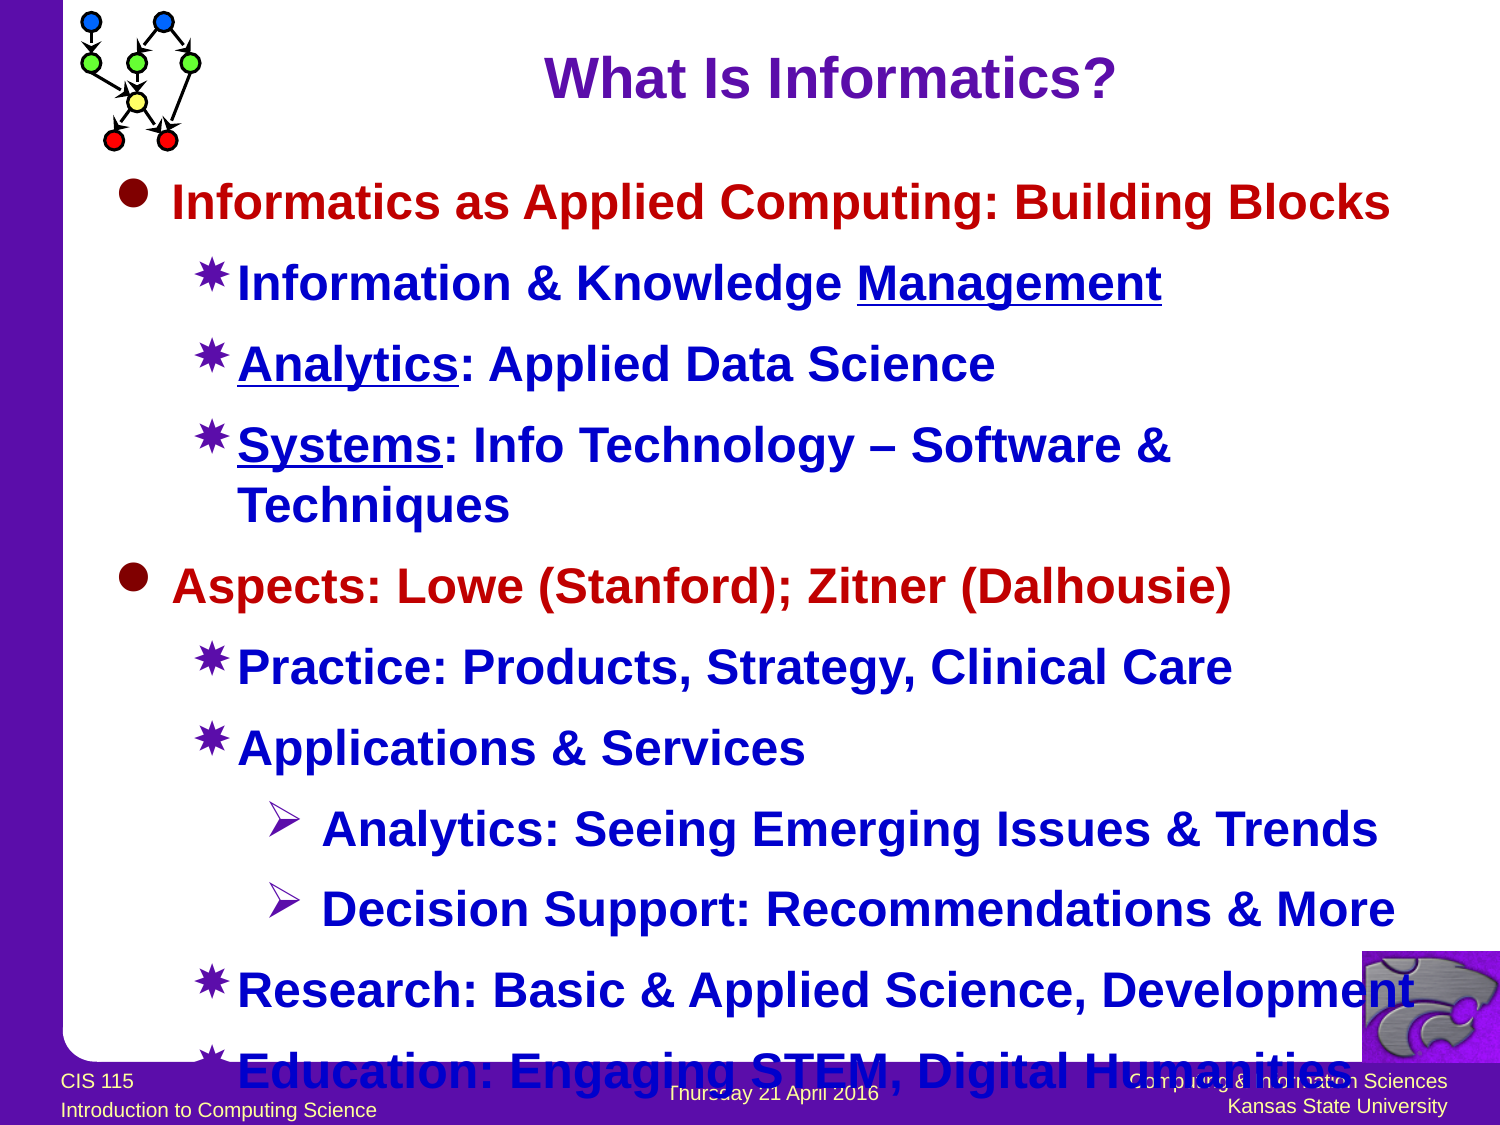

What Is Informatics?
Informatics as Applied Computing: Building Blocks
Information & Knowledge Management
Analytics: Applied Data Science
Systems: Info Technology – Software & Techniques
Aspects: Lowe (Stanford); Zitner (Dalhousie)
Practice: Products, Strategy, Clinical Care
Applications & Services
Analytics: Seeing Emerging Issues & Trends
Decision Support: Recommendations & More
Research: Basic & Applied Science, Development
Education: Engaging STEM, Digital Humanities